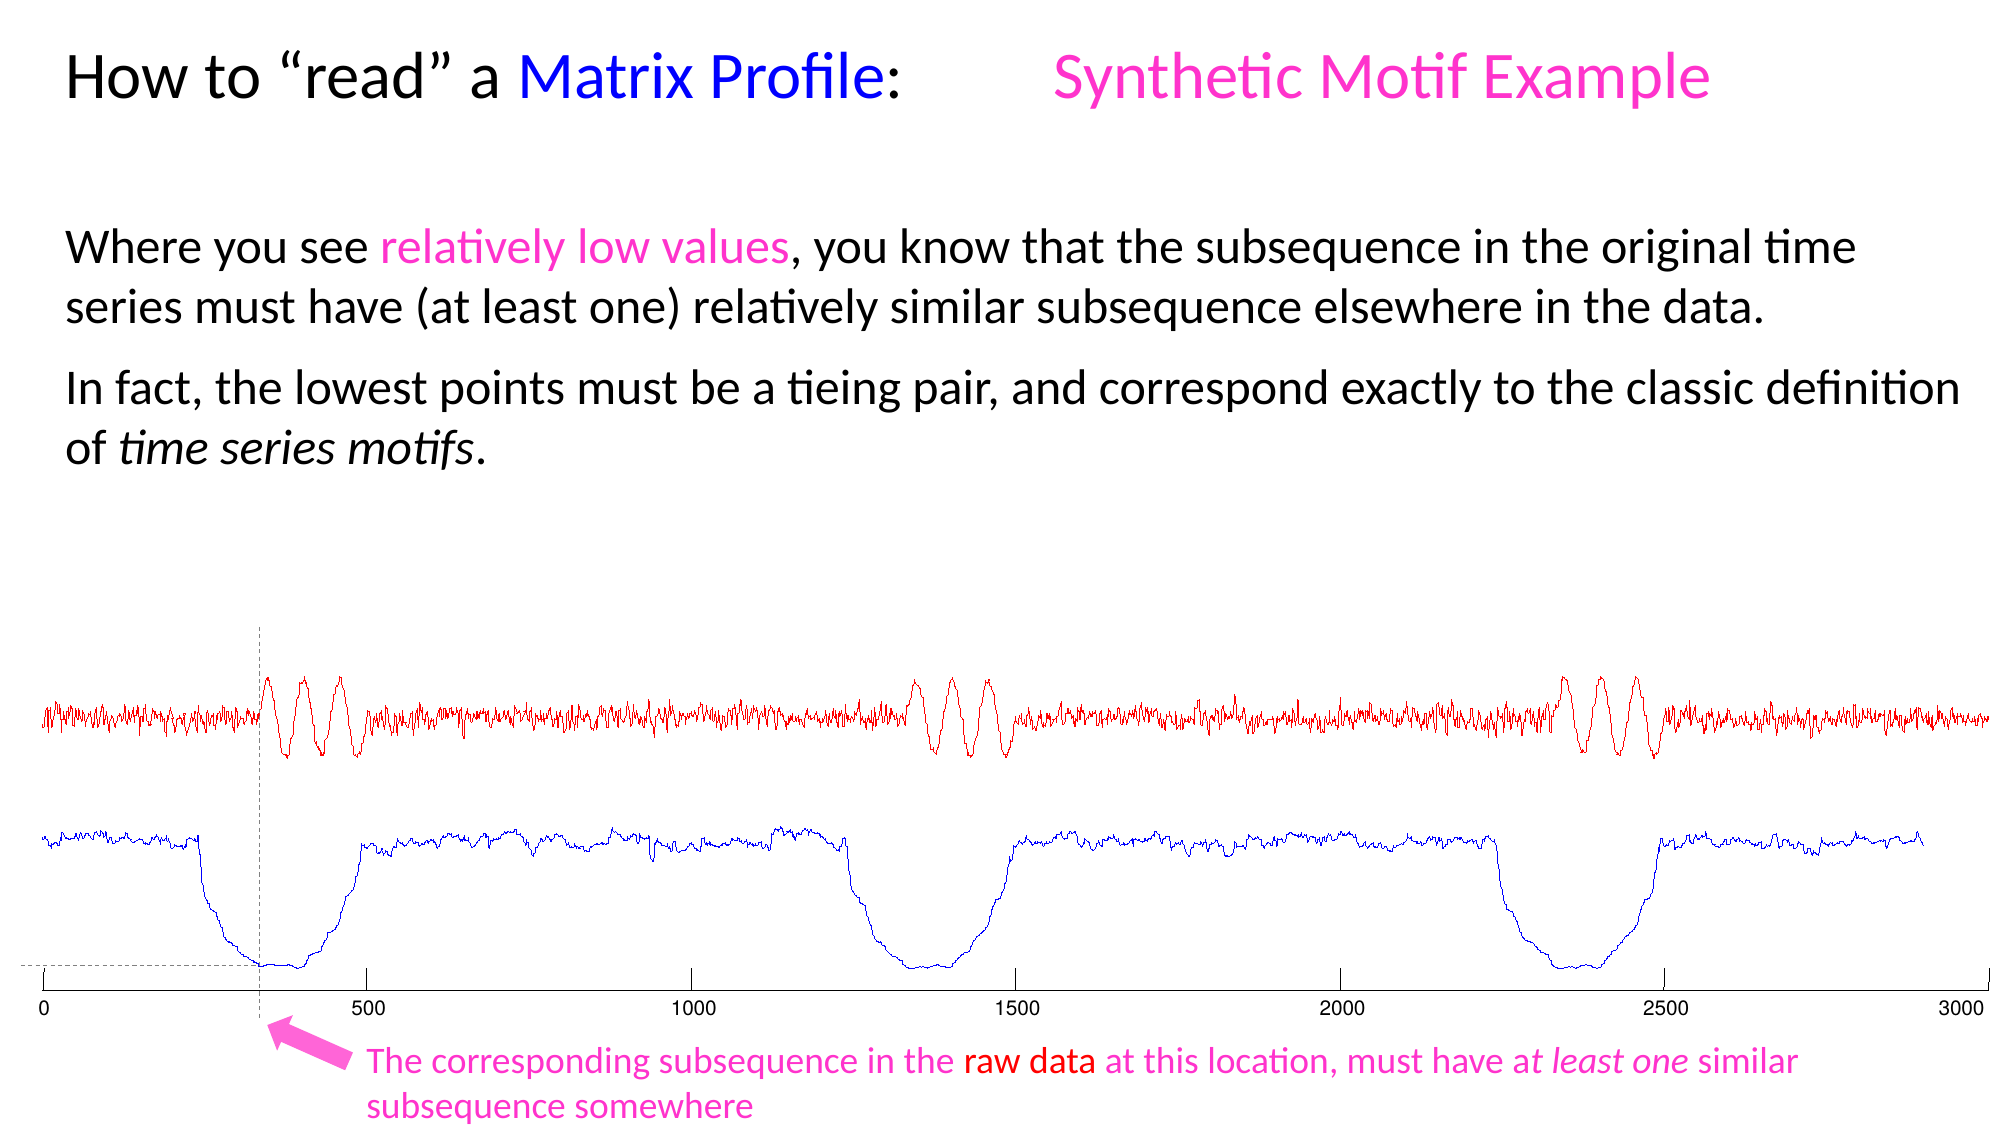

How to “read” a Matrix Profile:          Synthetic Motif Example

Where you see relatively low values, you know that the subsequence in the original time series must have (at least one) relatively similar subsequence elsewhere in the data.
In fact, the lowest points must be a tieing pair, and correspond exactly to the classic definition of time series motifs.

0
500
1000
1500
2000
2500
3000

The corresponding subsequence in the raw data at this location, must have at least one similar subsequence somewhere